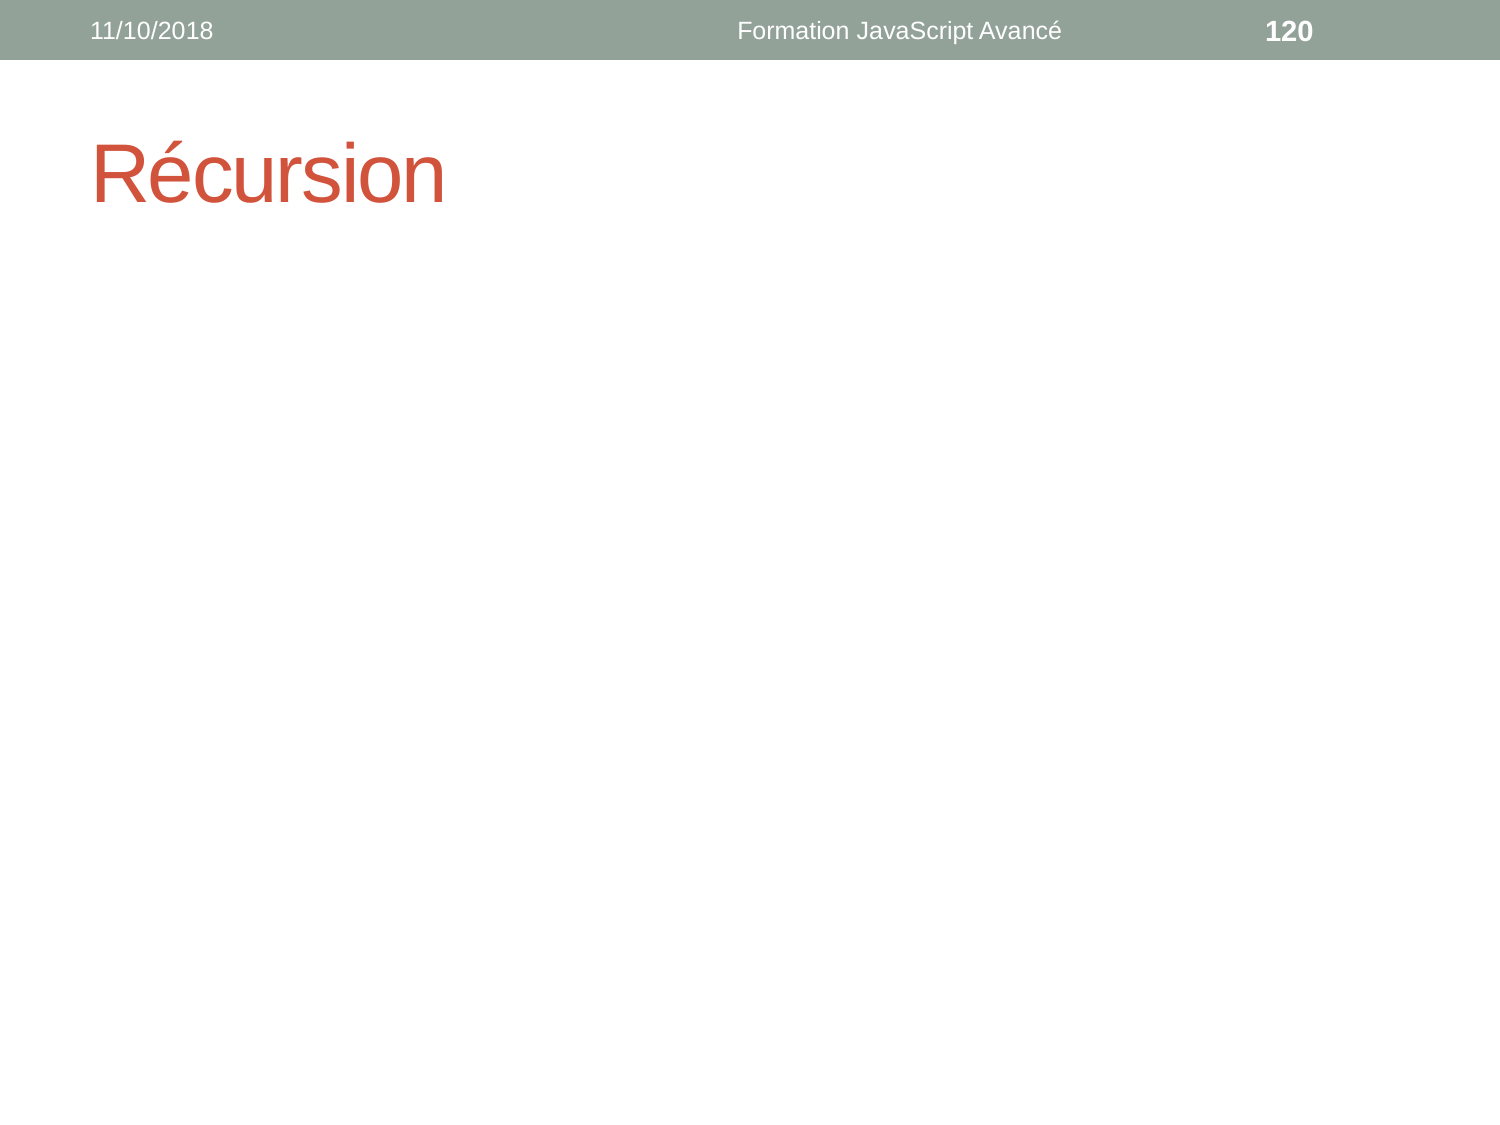

11/10/2018
Formation JavaScript Avancé
120
# Récursion